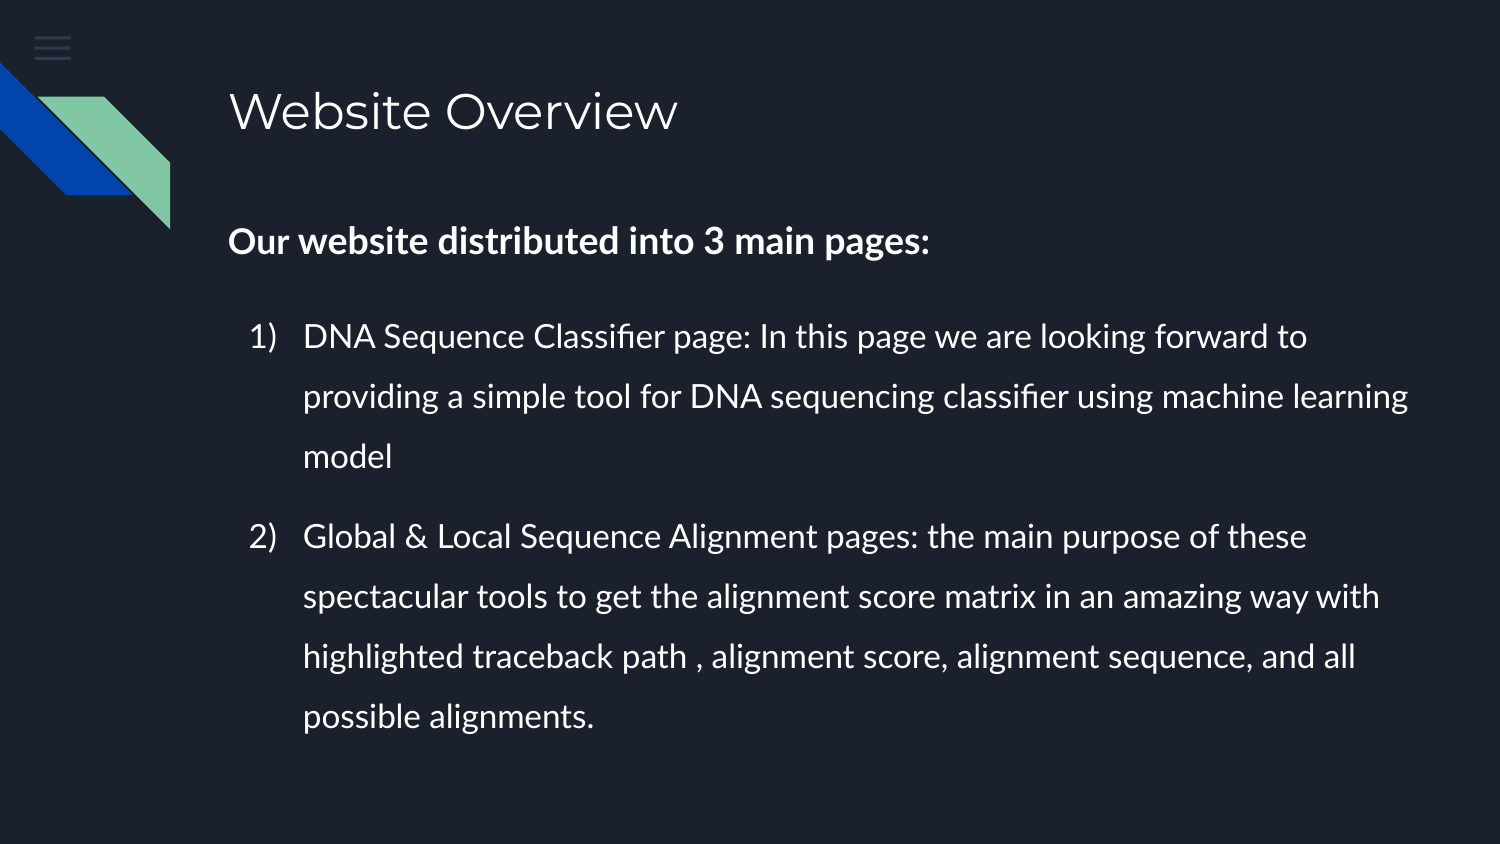

# Website Overview
Our website distributed into 3 main pages:
DNA Sequence Classifier page: In this page we are looking forward to providing a simple tool for DNA sequencing classifier using machine learning model
Global & Local Sequence Alignment pages: the main purpose of these spectacular tools to get the alignment score matrix in an amazing way with highlighted traceback path , alignment score, alignment sequence, and all possible alignments.